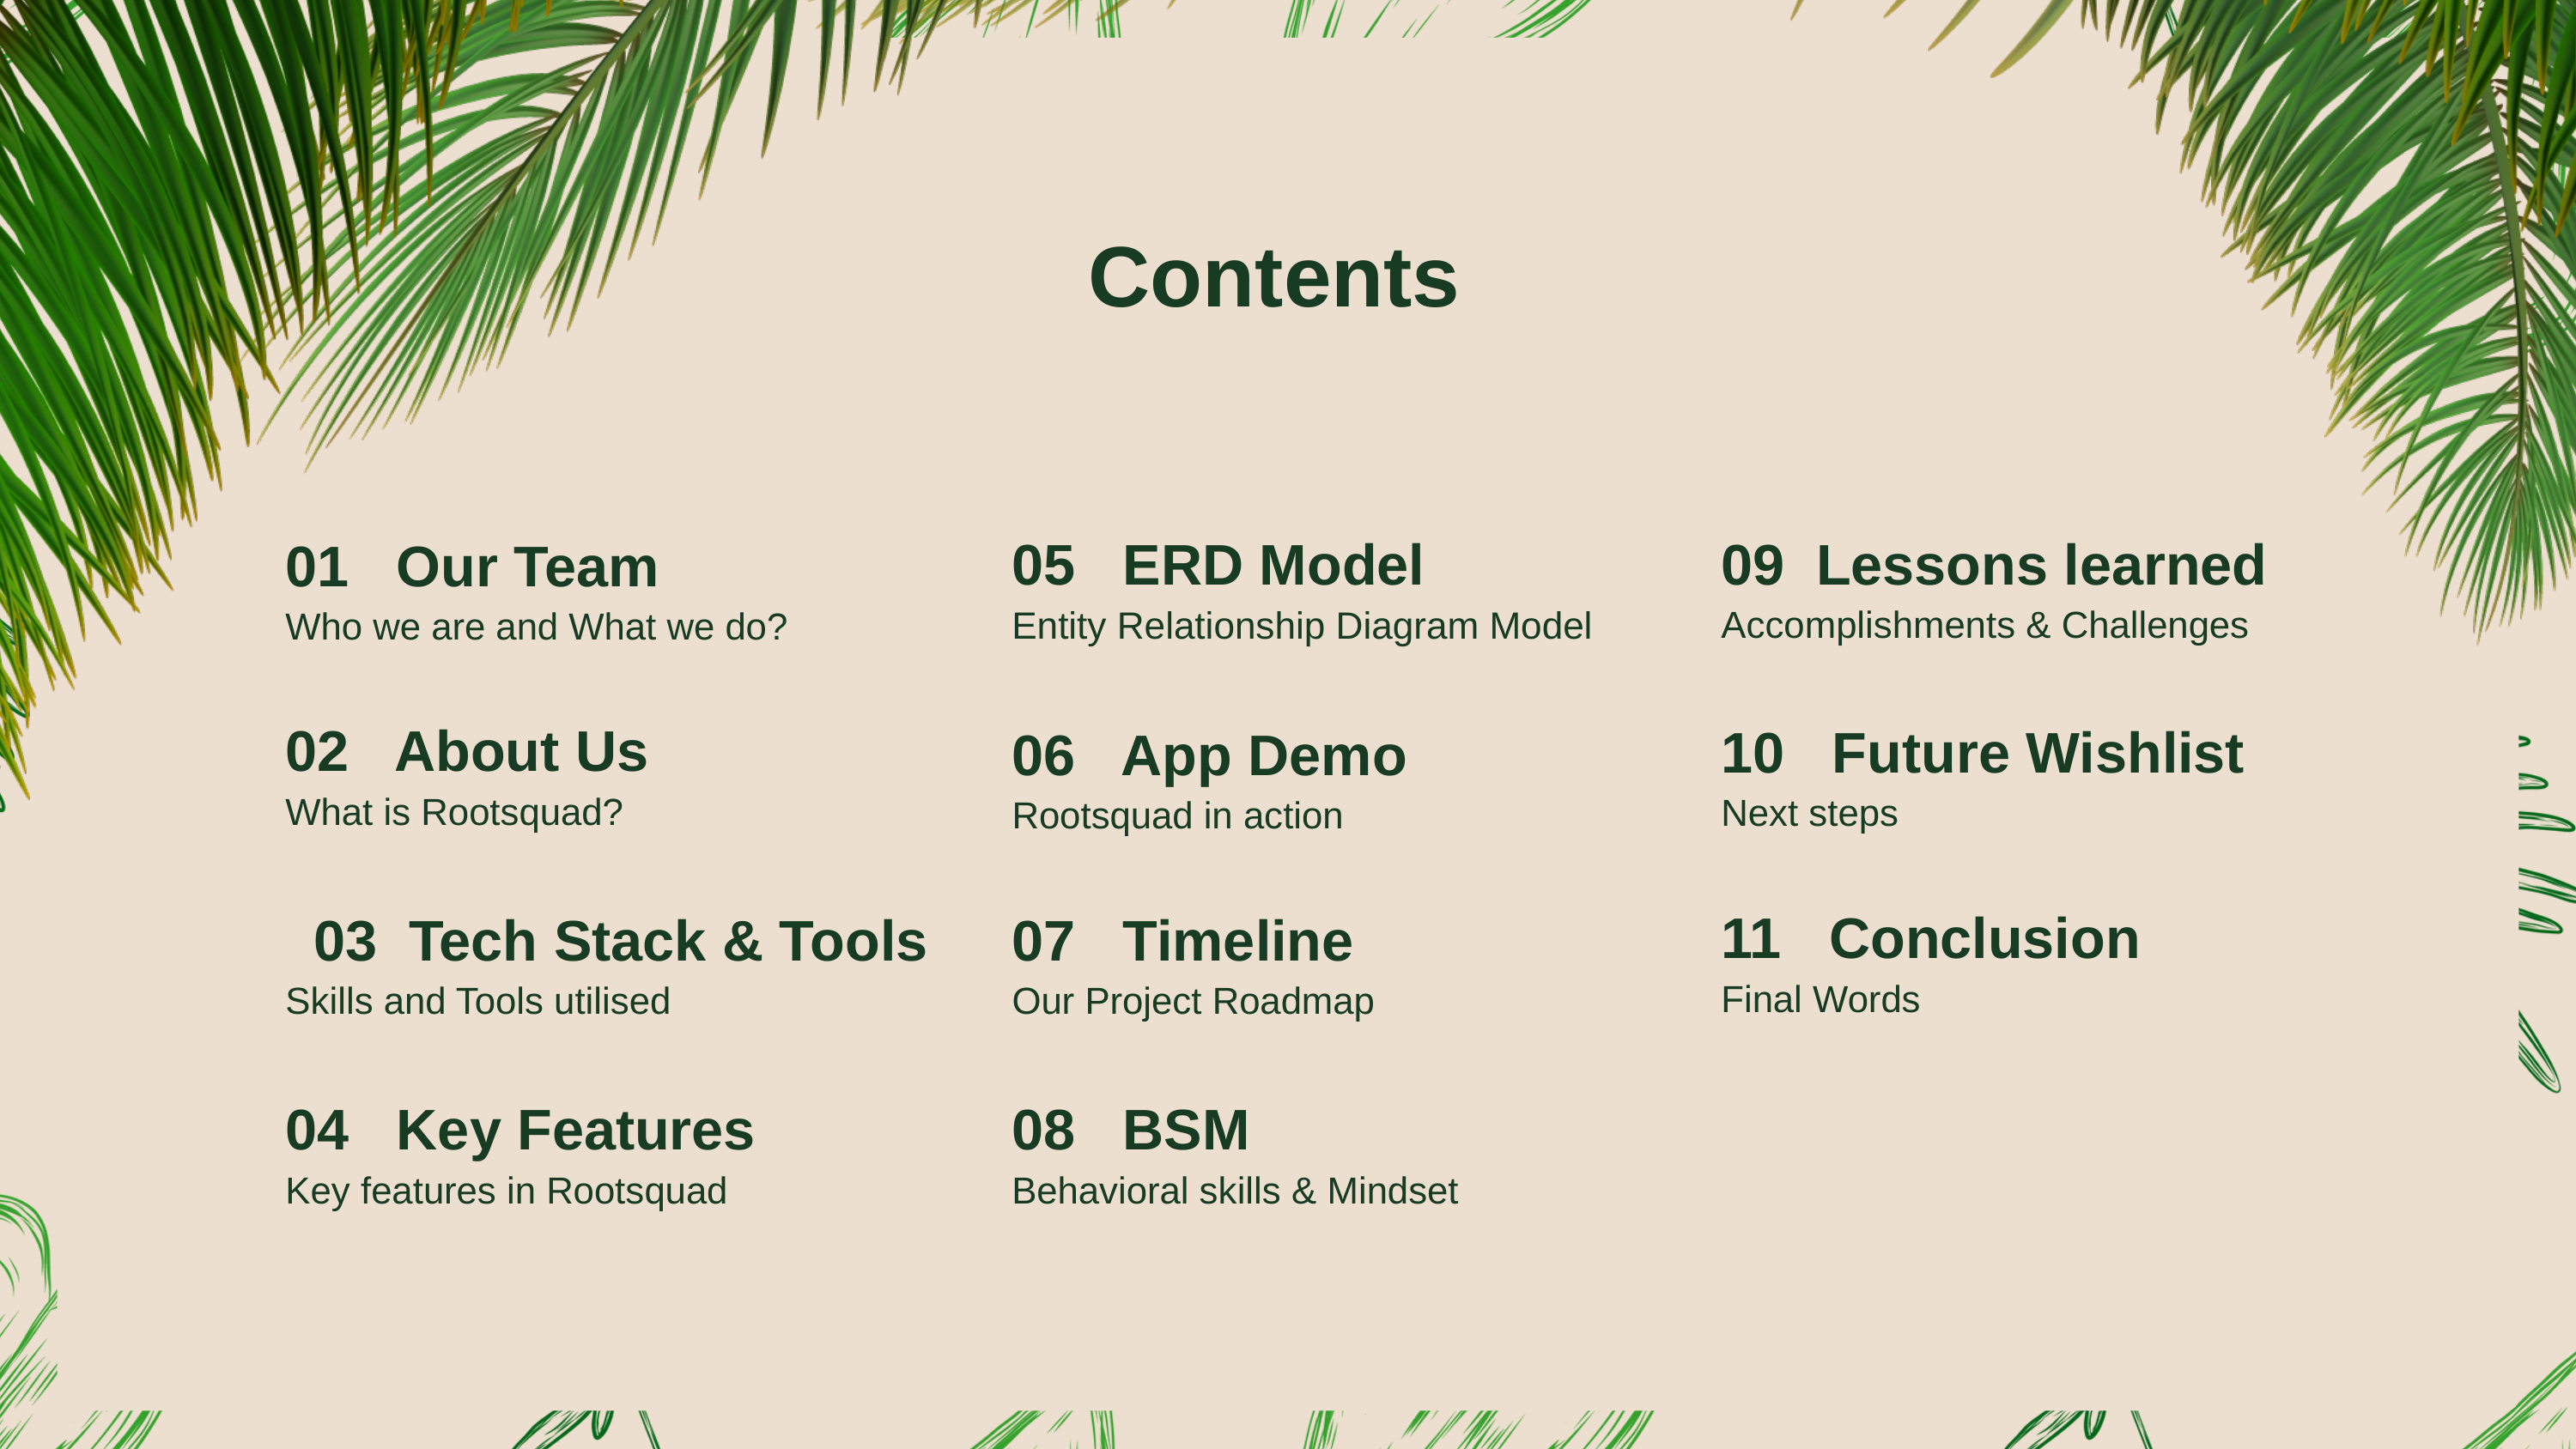

Contents
09  Lessons learned
Accomplishments & Challenges
05   ERD Model
Entity Relationship Diagram Model
01   Our Team
Who we are and What we do?
02   About Us
What is Rootsquad?
10   Future Wishlist
Next steps
06   App Demo
Rootsquad in action
11   Conclusion
Final Words
03  Tech Stack & Tools
Skills and Tools utilised
07   Timeline
Our Project Roadmap
04   Key Features
Key features in Rootsquad
08   BSM
Behavioral skills & Mindset